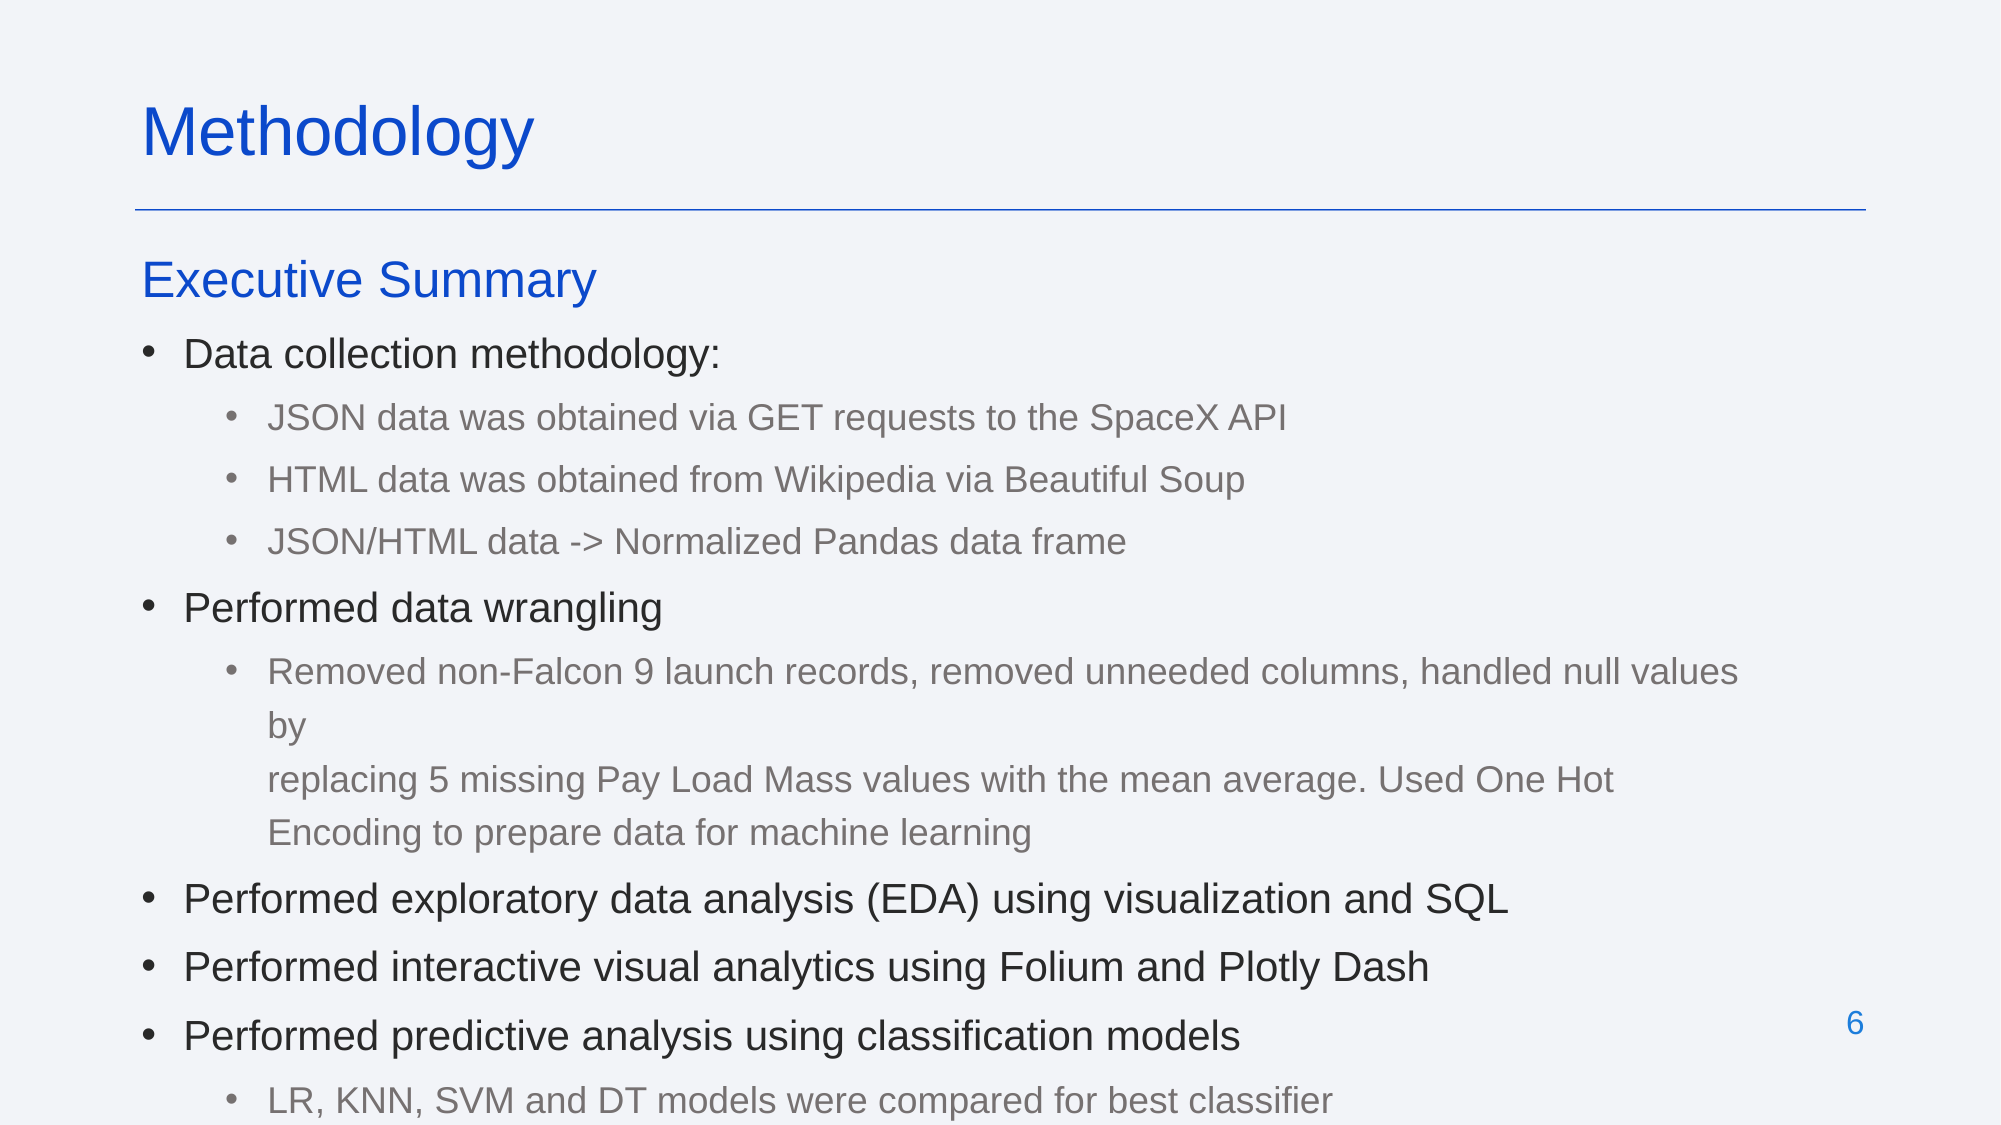

Methodology
Executive Summary
Data collection methodology:
JSON data was obtained via GET requests to the SpaceX API
HTML data was obtained from Wikipedia via Beautiful Soup
JSON/HTML data -> Normalized Pandas data frame
Performed data wrangling
Removed non-Falcon 9 launch records, removed unneeded columns, handled null values by
replacing 5 missing Pay Load Mass values with the mean average. Used One Hot Encoding to prepare data for machine learning
Performed exploratory data analysis (EDA) using visualization and SQL
Performed interactive visual analytics using Folium and Plotly Dash
Performed predictive analysis using classification models
LR, KNN, SVM and DT models were compared for best classifier

6